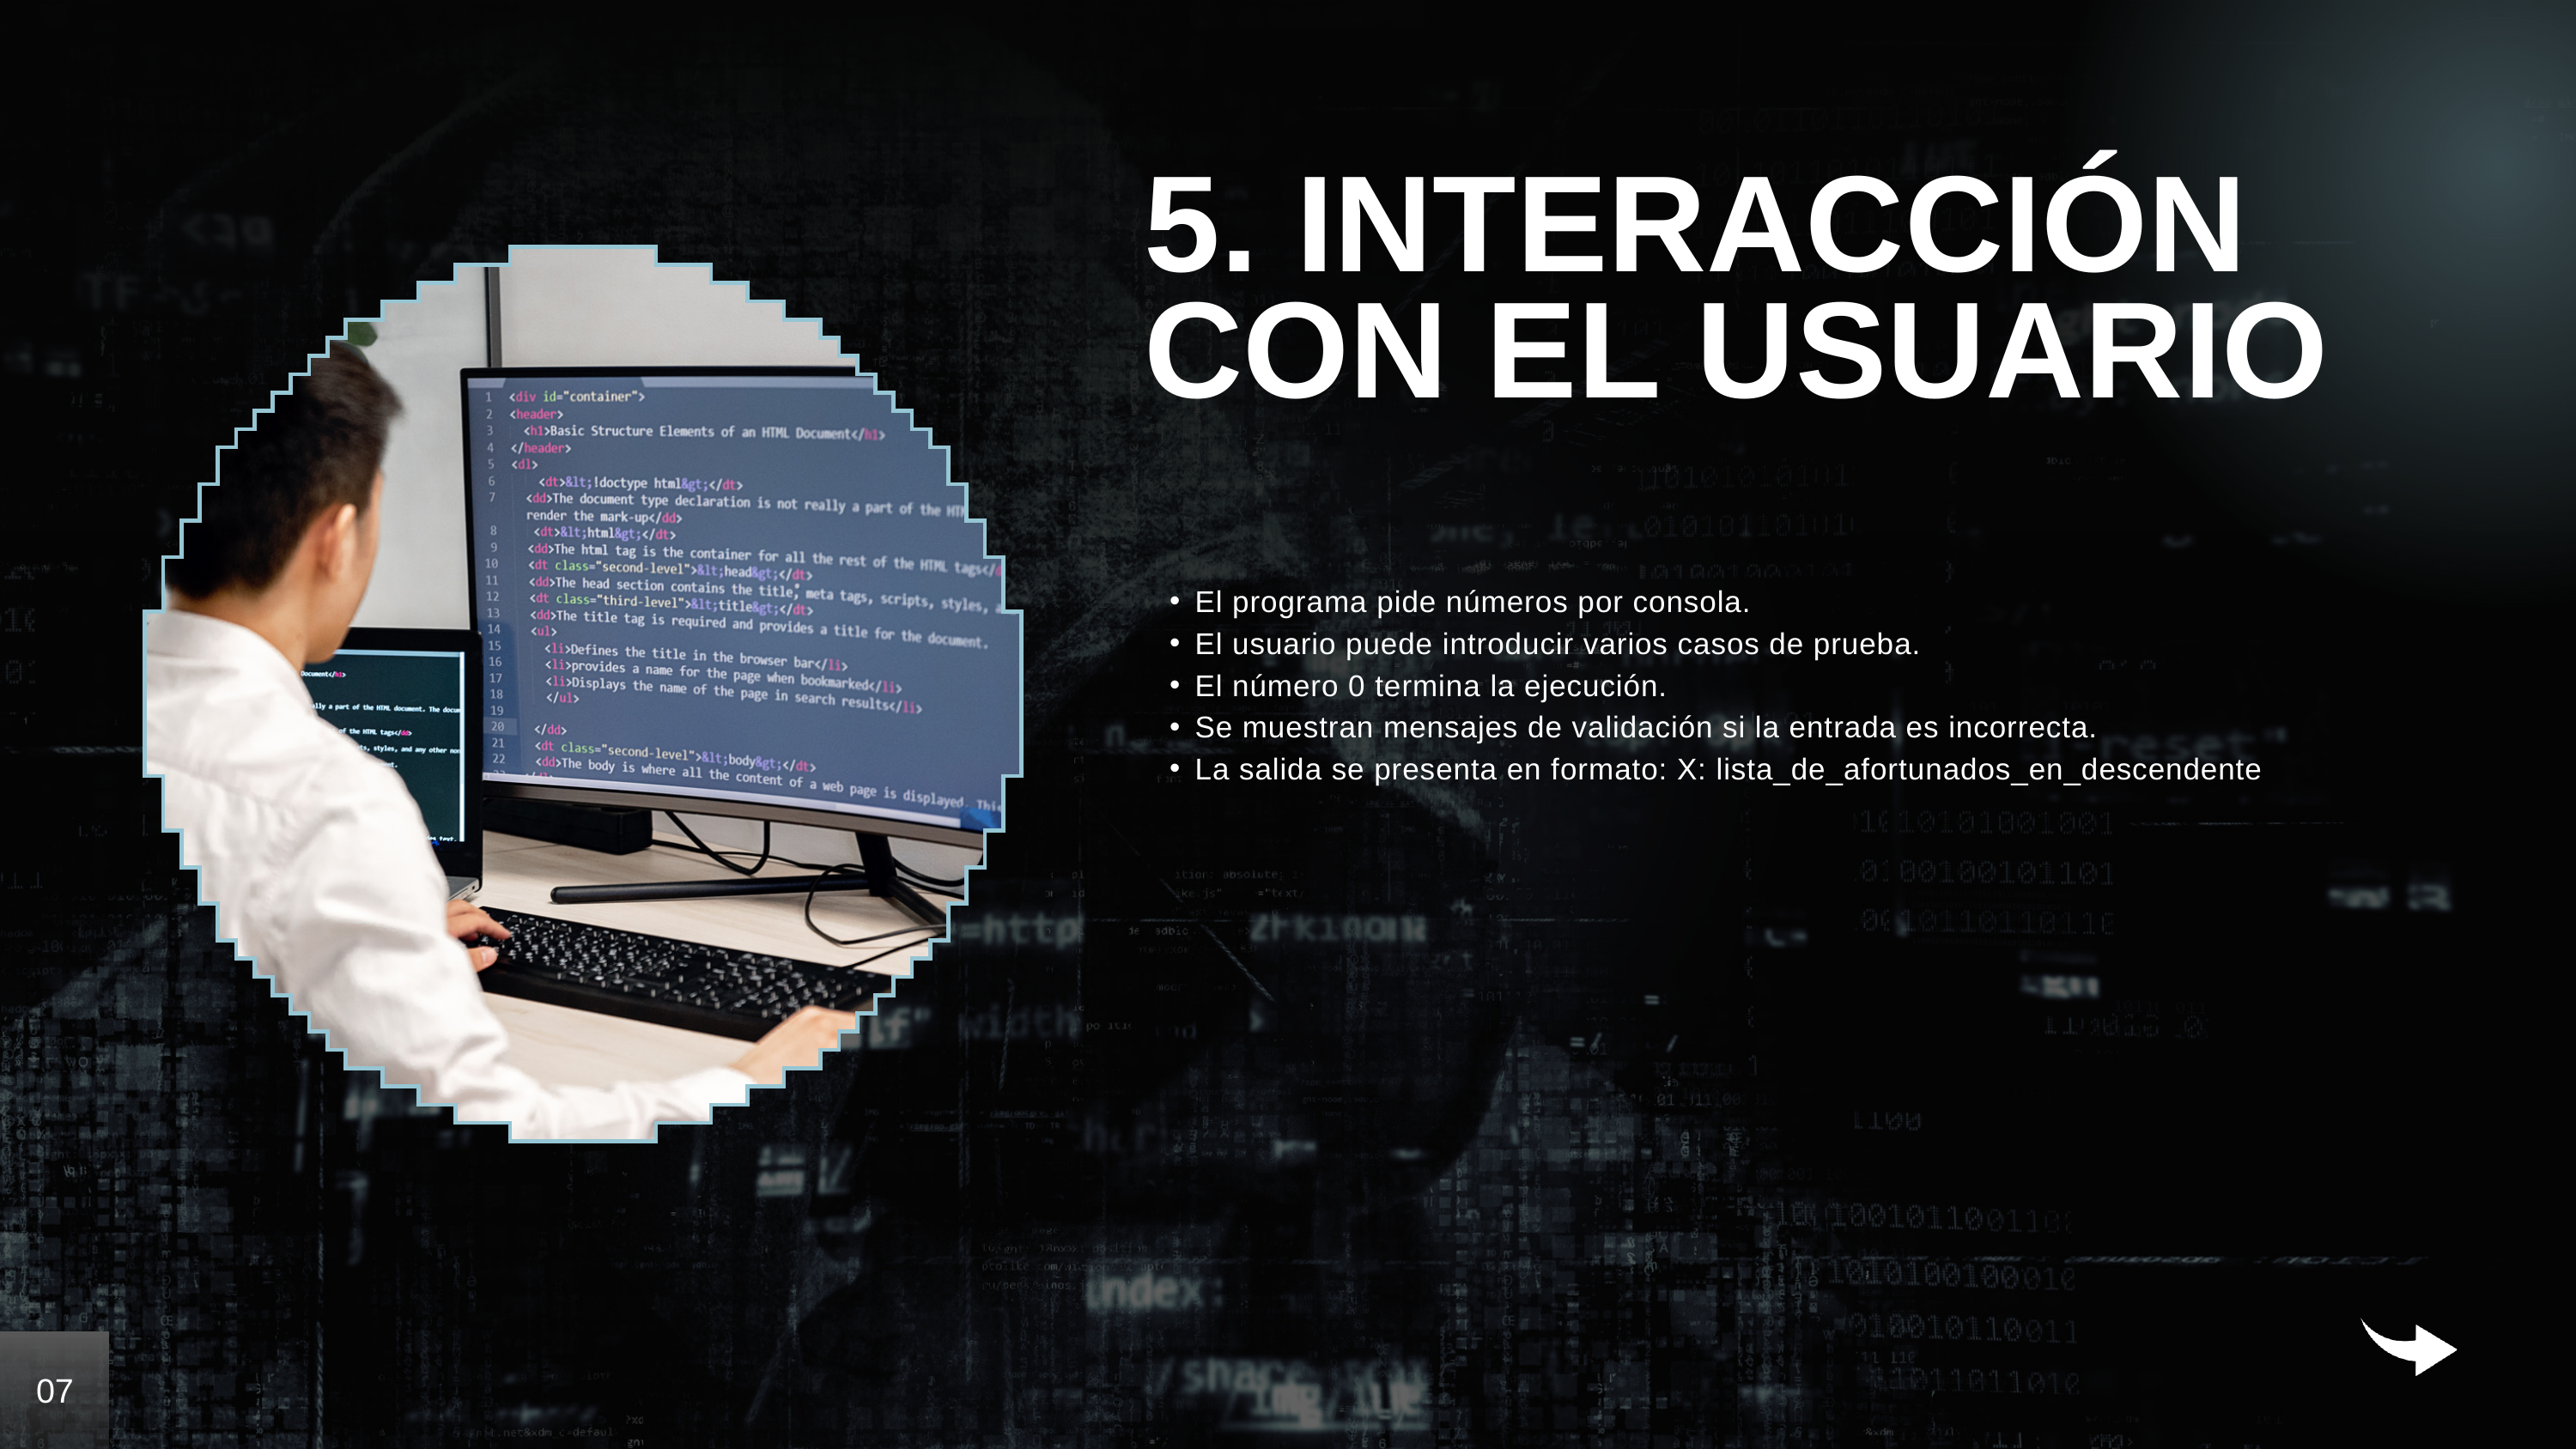

5. INTERACCIÓN CON EL USUARIO

El programa pide números por consola.
El usuario puede introducir varios casos de prueba.
El número 0 termina la ejecución.
Se muestran mensajes de validación si la entrada es incorrecta.
La salida se presenta en formato: X: lista_de_afortunados_en_descendente

07